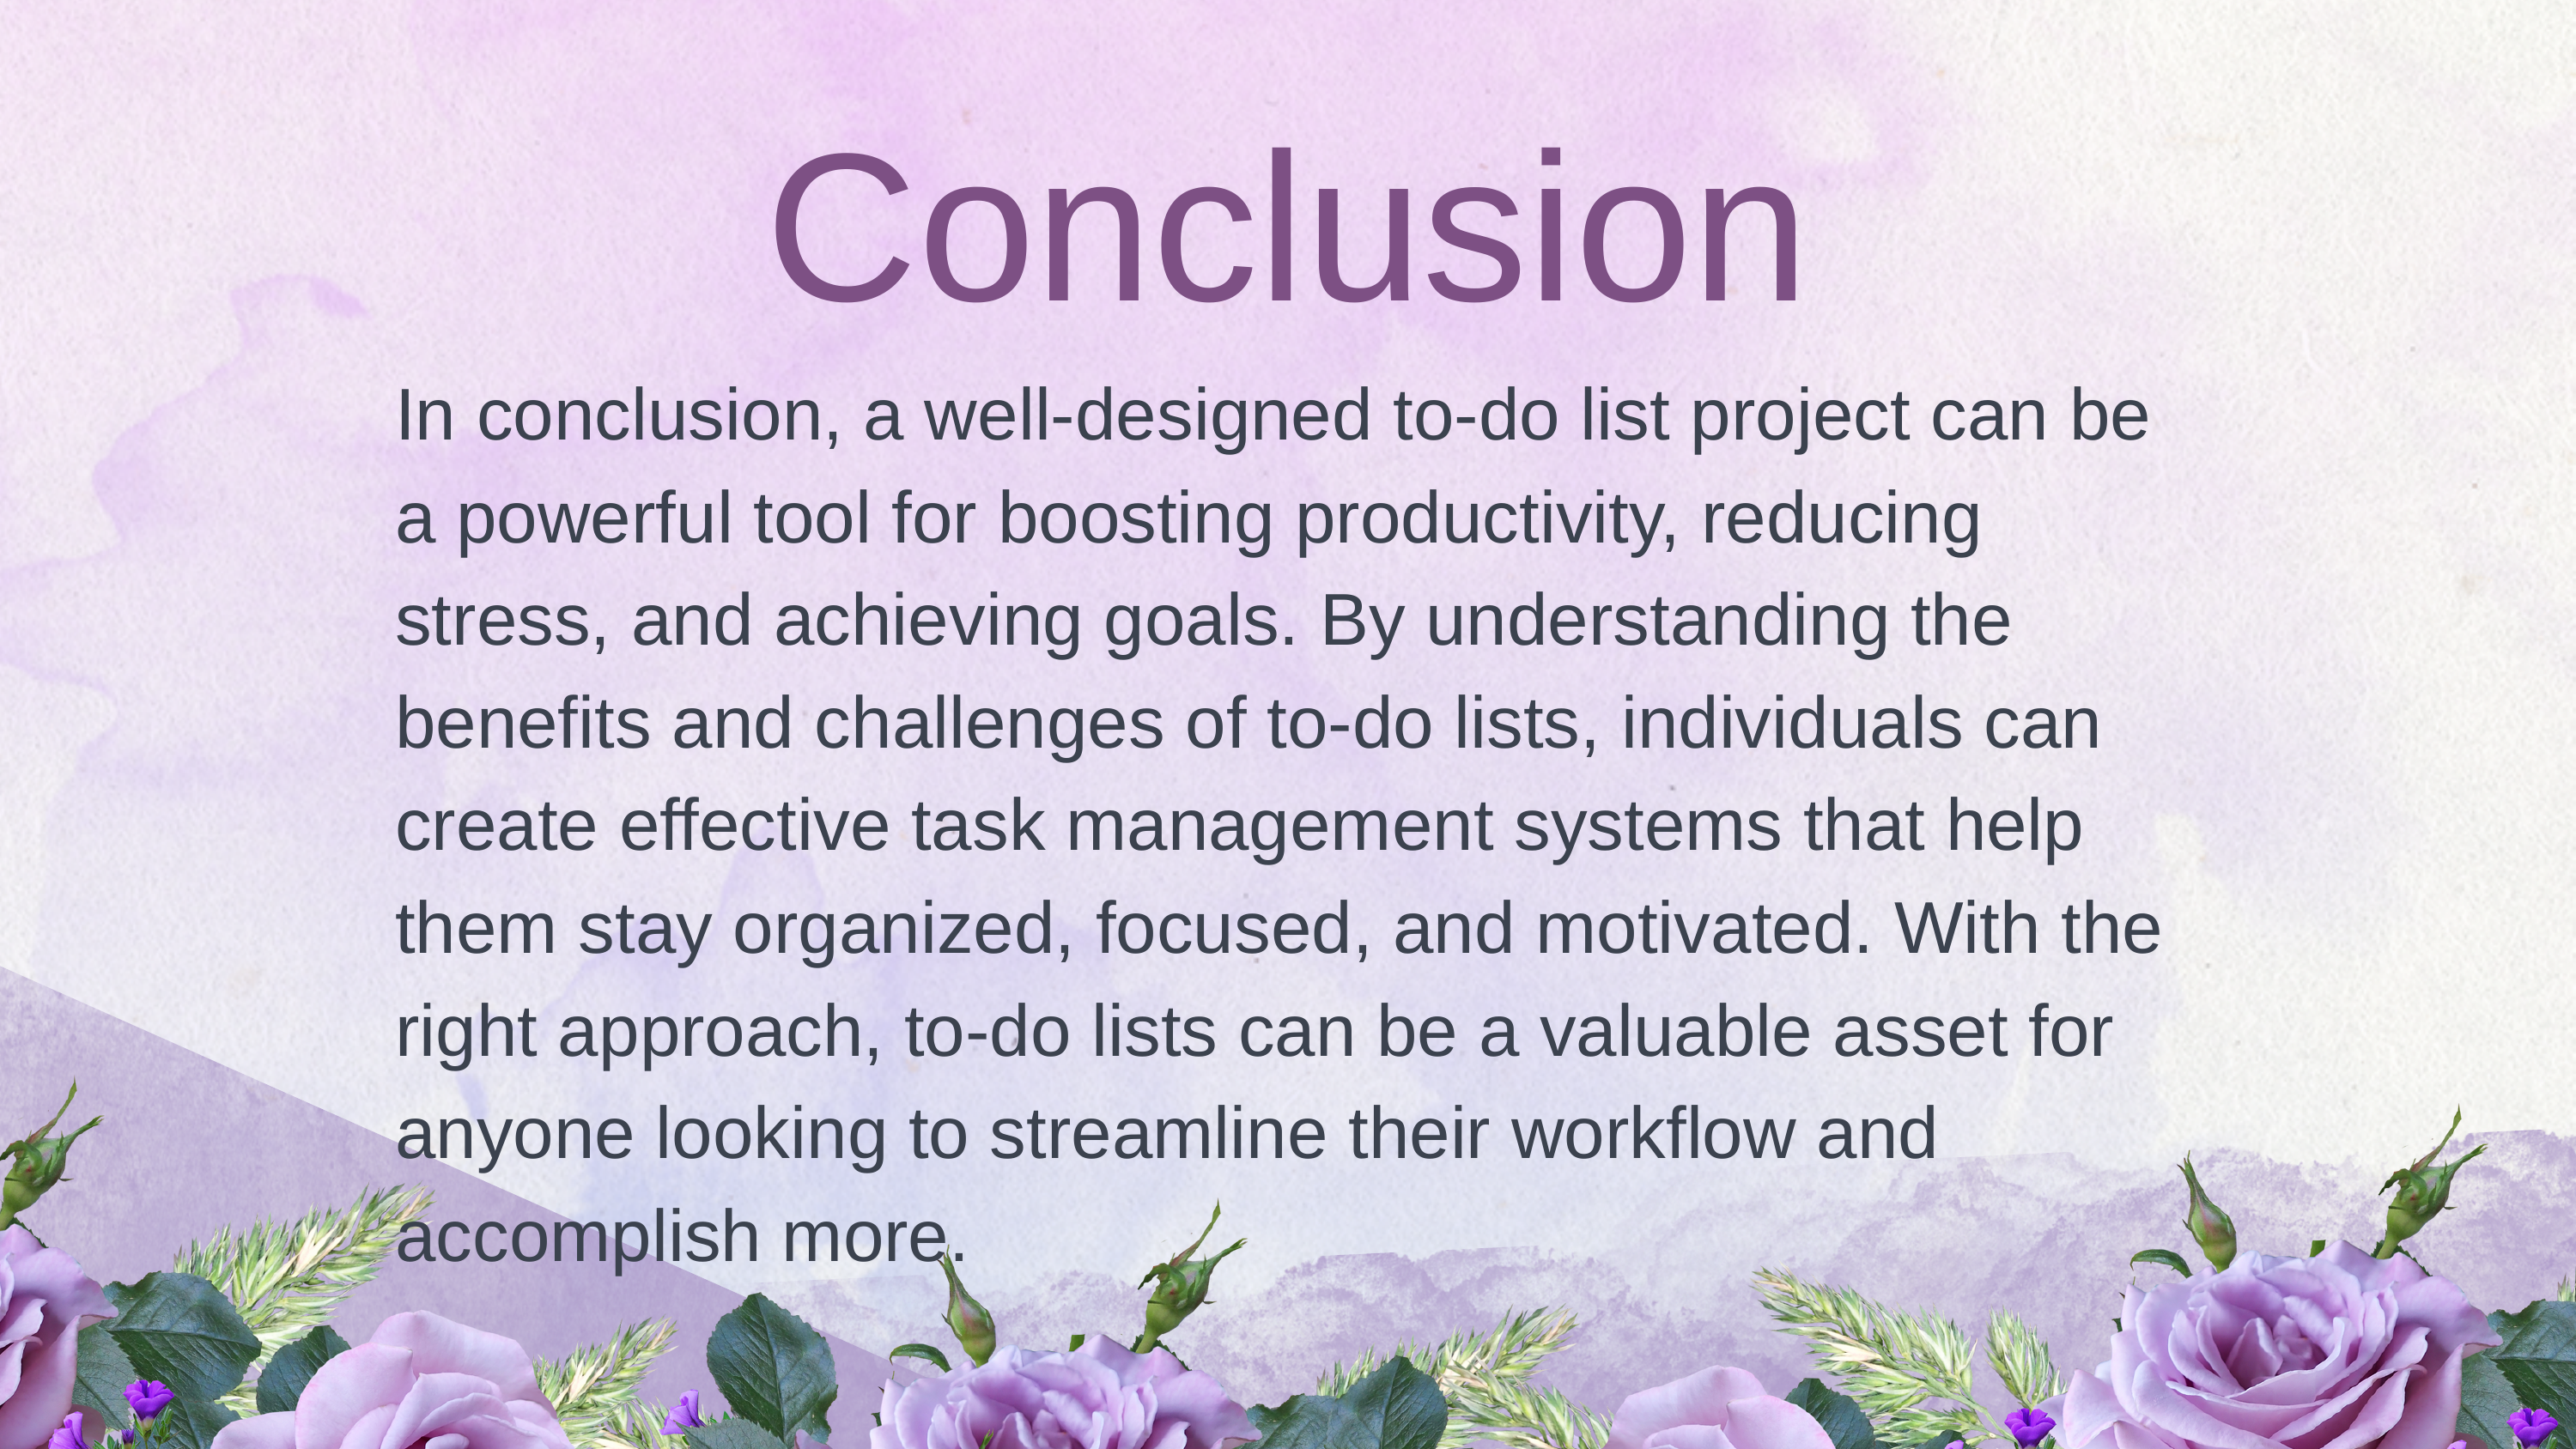

Conclusion
In conclusion, a well-designed to-do list project can be a powerful tool for boosting productivity, reducing stress, and achieving goals. By understanding the benefits and challenges of to-do lists, individuals can create effective task management systems that help them stay organized, focused, and motivated. With the right approach, to-do lists can be a valuable asset for anyone looking to streamline their workflow and accomplish more.